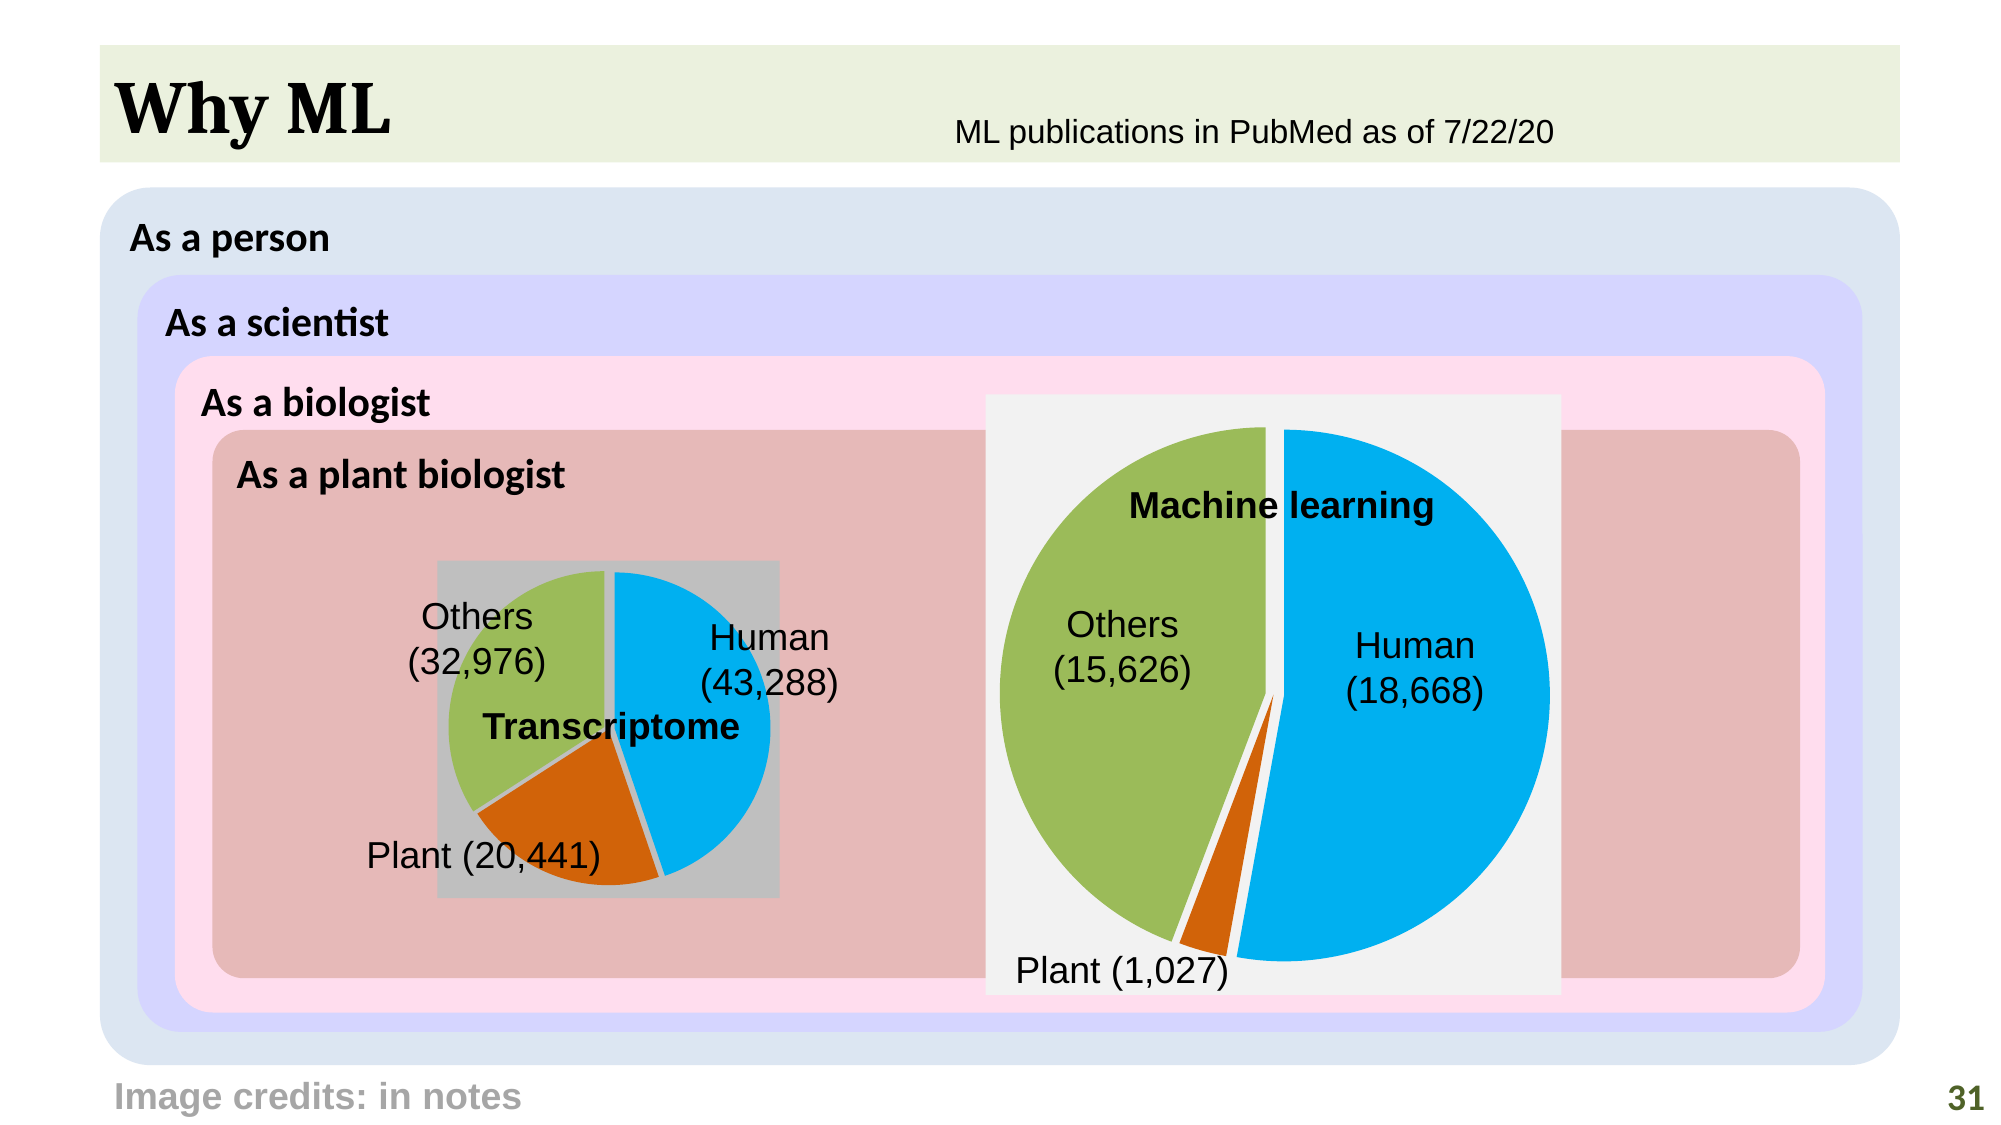

# Why ML
ML publications in PubMed as of 7/22/20
As a person
As a scientist
As a biologist

### Chart

| Category | Sales | Column1 |
|---|---|---|
| Human | 18668.0 | None |
| Plant | 1027.0 | None |
| Others | 15626.0 | 35321.0 |
As a plant biologist
Machine learning

### Chart

| Category | Sales | Column1 |
|---|---|---|
| Human | 43288.0 | None |
| Plant | 20441.0 | None |
| Others | 32976.0 | 96705.0 |
Transcriptome
Others
(32,976)
Others
(15,626)
Human
(43,288)
Human
(18,668)
Plant (20,441)
Plant (1,027)
Image credits: in notes
31